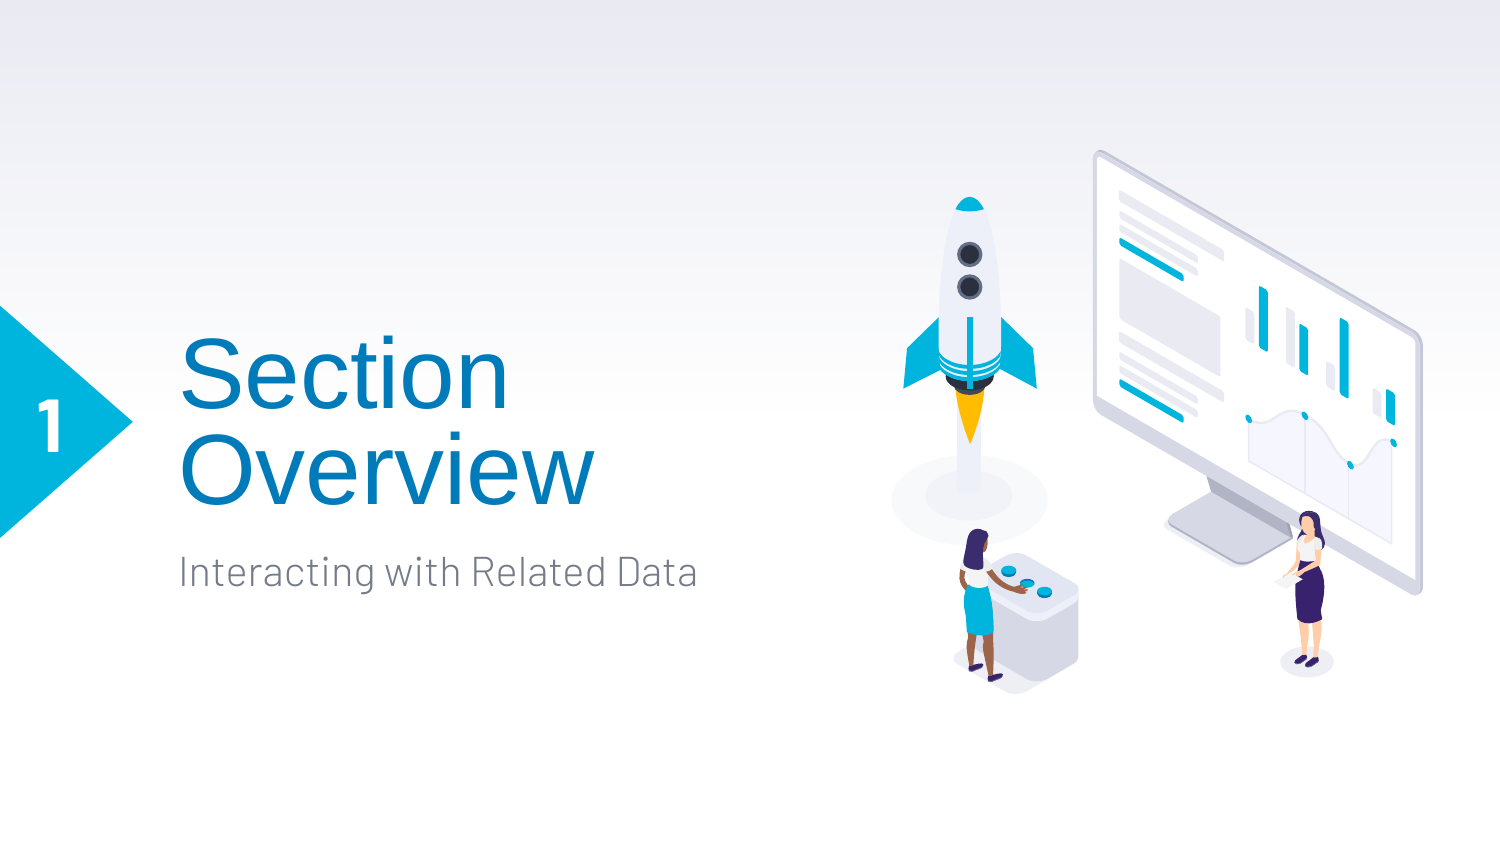

1
# Section Overview
Interacting with Related Data